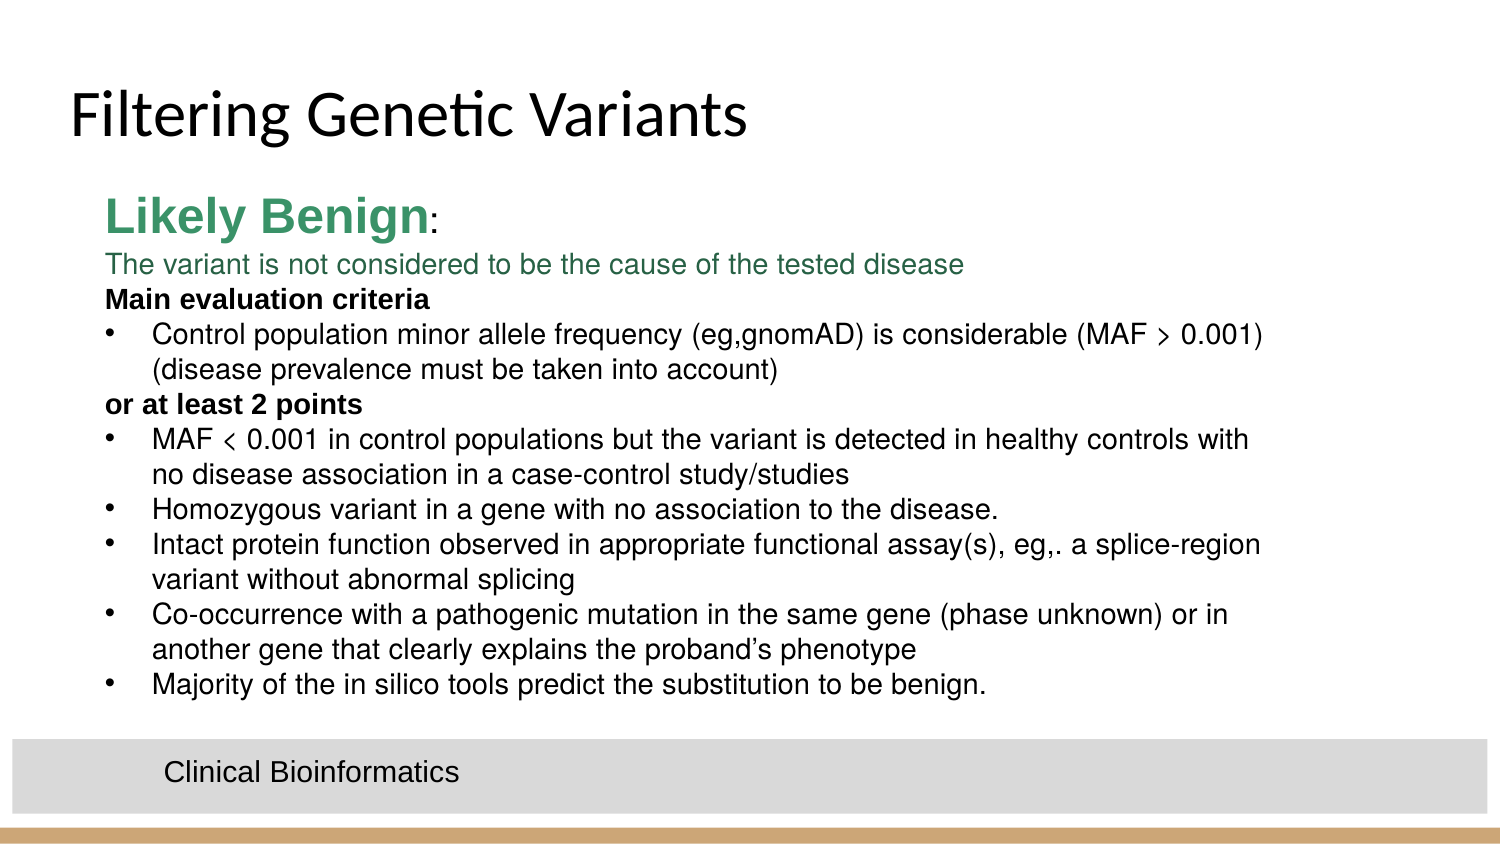

# Filtering Genetic Variants
Likely Benign:
The variant is not considered to be the cause of the tested disease
Main evaluation criteria
Control population minor allele frequency (eg,gnomAD) is considerable (MAF > 0.001)
(disease prevalence must be taken into account)
or at least 2 points
MAF < 0.001 in control populations but the variant is detected in healthy controls with  no disease association in a case-control study/studies
Homozygous variant in a gene with no association to the disease.
Intact protein function observed in appropriate functional assay(s), eg,. a splice-region
variant without abnormal splicing
Co-occurrence with a pathogenic mutation in the same gene (phase unknown) or in  another gene that clearly explains the proband’s phenotype
Majority of the in silico tools predict the substitution to be benign.
Clinical Bioinformatics